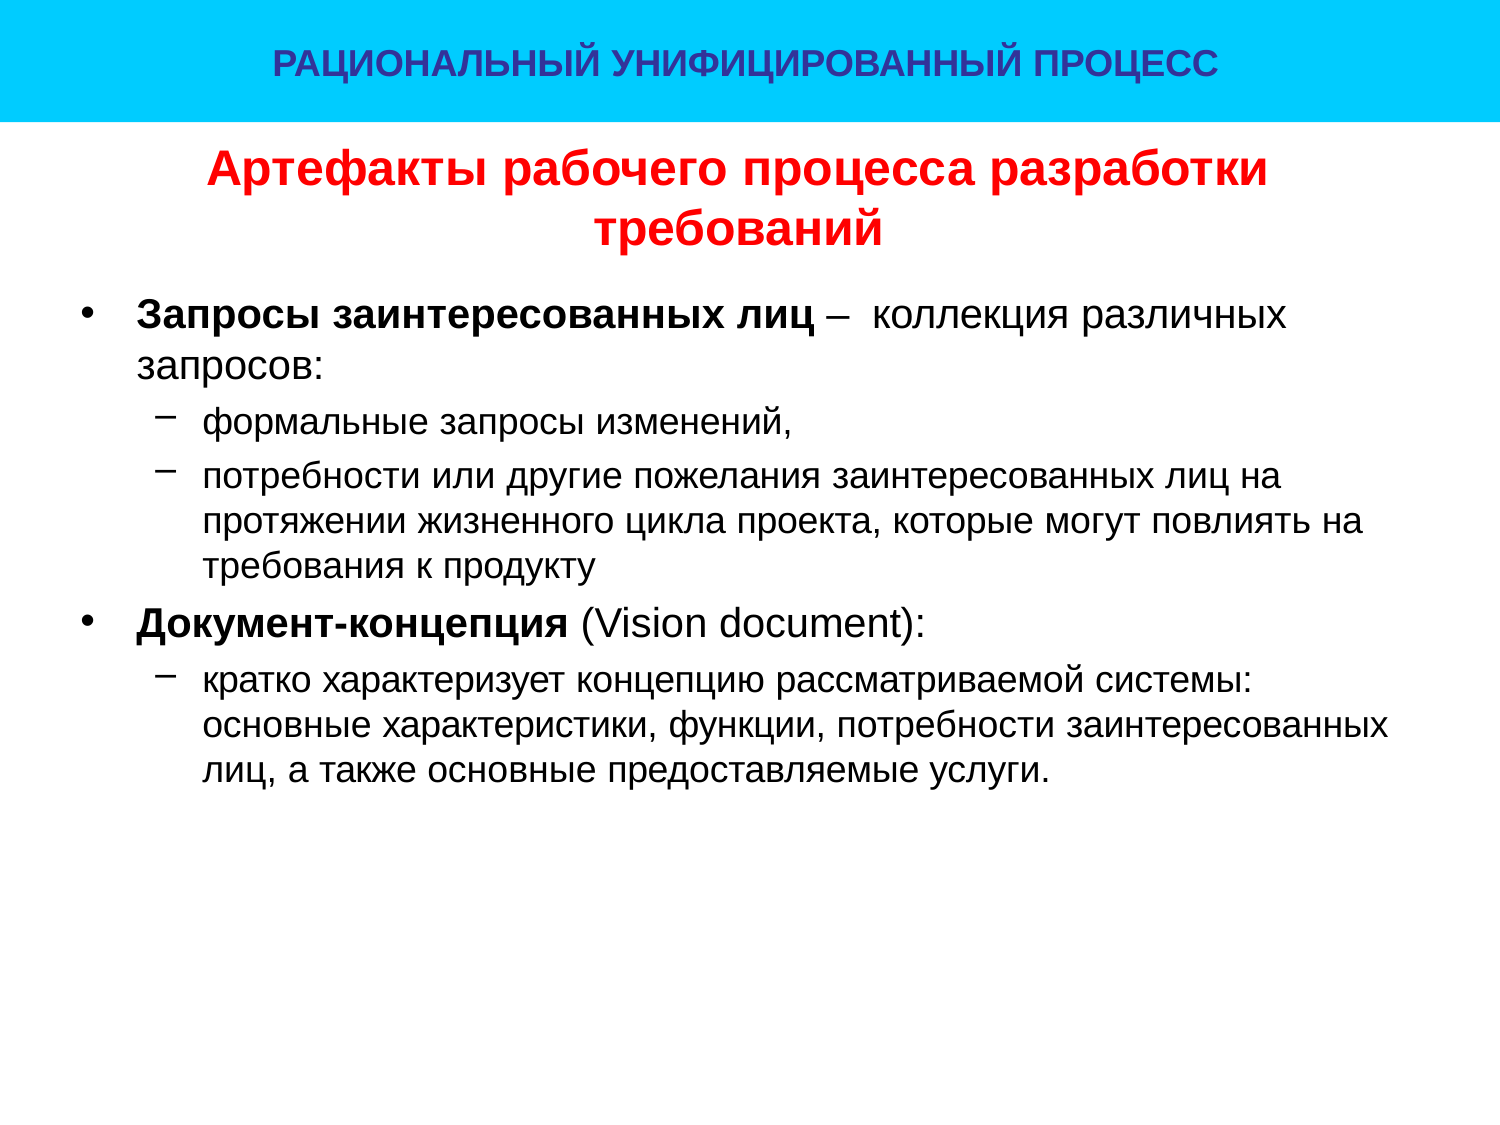

РАЦИОНАЛЬНЫЙ УНИФИЦИРОВАННЫЙ ПРОЦЕСС
# Артефакты рабочего процесса разработки требований
Запросы заинтересованных лиц – коллекция различных
запросов:
формальные запросы изменений,
потребности или другие пожелания заинтересованных лиц на протяжении жизненного цикла проекта, которые могут повлиять на требования к продукту
Документ-концепция (Vision document):
кратко характеризует концепцию рассматриваемой системы: основные характеристики, функции, потребности заинтересованных лиц, а также основные предоставляемые услуги.